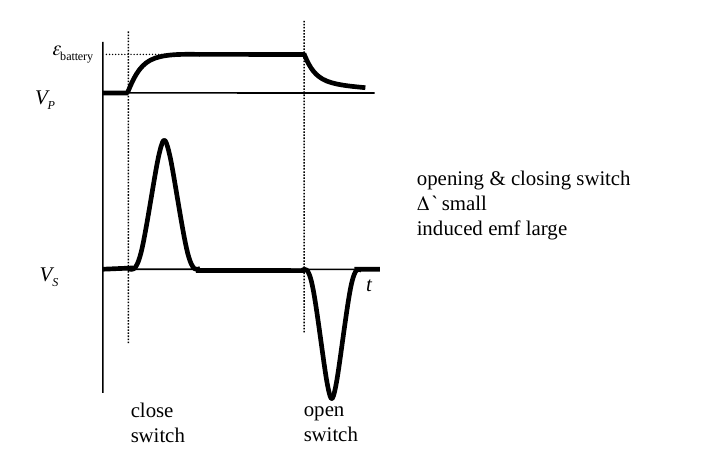

εbattery

VP

opening & closing switch
Δ` small
induced emf large
VS
t

open
switch
close
switch